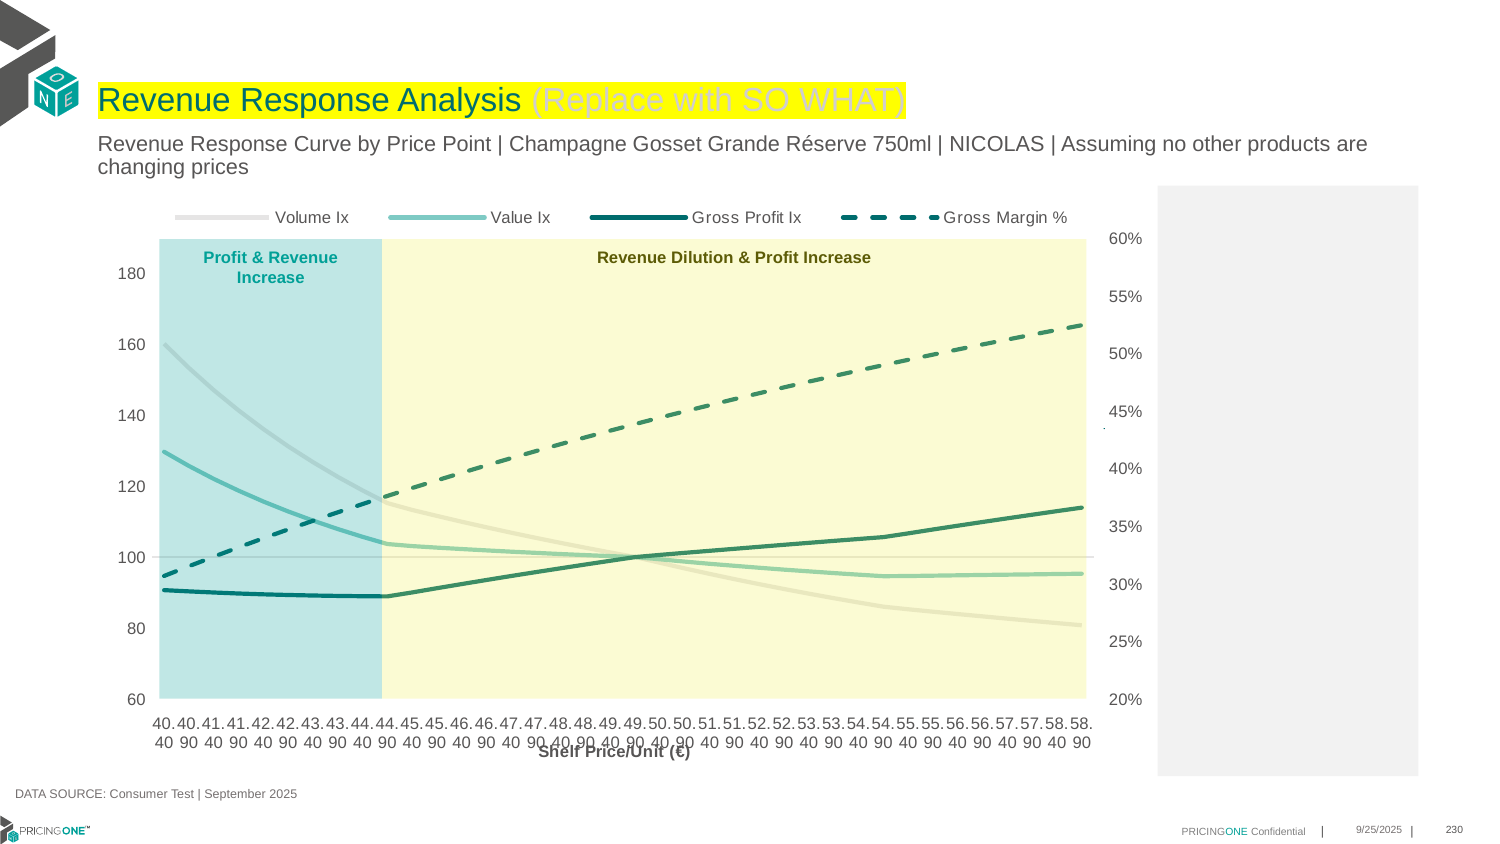

# Revenue Response Analysis (Replace with SO WHAT)

Revenue Response Curve by Price Point | Champagne Gosset Grande Réserve 750ml | NICOLAS | Assuming no other products are changing prices

### Chart:

| Category | Volume Ix | Value Ix | Gross Profit Ix | Gross Margin % |
|---|---|---|---|---|
| 40.40 | 160.21149644976242 | 129.72672516284644 | 90.67899439048513 | 0.3066627868643442 |
| 40.90 | 153.3821821811101 | 125.73310032847036 | 90.3172407477464 | 0.3151387919149024 |
| 41.40 | 147.13649392059938 | 122.08694980792632 | 90.00048456813529 | 0.32341006254394933 |
| 41.90 | 141.40899612167368 | 118.75085683171889 | 89.72719967048246 | 0.3314839281460502 |
| 42.40 | 136.14332058108815 | 115.69248875812721 | 89.49584162309111 | 0.33936737238961084 |
| 42.90 | 131.29061976985008 | 112.88372127962694 | 89.30483128489722 | 0.3470670533640911 |
| 43.40 | 126.80832803542937 | 110.29993748040687 | 89.15254281816019 | 0.3545893223345508 |
| 43.90 | 122.65916802148055 | 107.91946820276657 | 89.03729992033045 | 0.3619402412145673 |
| 44.40 | 118.81035001082591 | 105.72314437998571 | 88.95738032998428 | 0.3691255988585473 |
| 44.90 | 115.23292189459838 | 103.69393679993199 | 88.91102681910598 | 0.37615092626546776 |
| 45.40 | 113.30696608594496 | 103.0954731923454 | 90.0132005435928 | 0.3830215107779627 |
| 45.90 | 111.61013318463145 | 102.6691809193339 | 91.2146408774261 | 0.3897424093533662 |
| 46.40 | 109.97442660904579 | 102.265748437004 | 92.3899143931101 | 0.3963184609767135 |
| 46.90 | 108.39676735702888 | 101.88411766478976 | 93.54055288298801 | 0.40275429827973364 |
| 47.40 | 106.8742697587449 | 101.52329088549293 | 94.6679780644638 | 0.40905435842446214 |
| 47.90 | 105.40422682863215 | 101.18232635964921 | 95.77351035115042 | 0.4152228933052089 |
| 48.40 | 103.98409691318228 | 100.86033431718545 | 96.85837682346998 | 0.4212639791181716 |
| 48.90 | 102.61149150334828 | 100.55647328856978 | 97.92371848070218 | 0.42718152534395715 |
| 49.40 | 101.28416409573788 | 100.26994674235605 | 98.97059684750349 | 0.4329792831846054 |
| 49.90 | 100.0 | 100.0 | 100.0 | 0.43866085349337686 |
| 50.40 | 98.3794884128048 | 99.3645975539483 | 100.6267060733542 | 0.44422969423252995 |
| 50.90 | 96.78305362787046 | 98.72130313908877 | 101.20455633871681 | 0.4496891274915424 |
| 51.40 | 95.2498984357141 | 98.11122238476526 | 101.77708994840368 | 0.45504234609571015 |
| 51.90 | 93.7761291995423 | 97.53220593085263 | 102.34439386832838 | 0.46029241983274577 |
| 52.40 | 92.35816427648855 | 96.98227616787997 | 102.9065469325946 | 0.4654423013228913 |
| 52.90 | 90.99270423239498 | 96.45961127084026 | 103.46362160945056 | 0.4704948315561343 |
| 53.40 | 89.67670540542599 | 95.96253102876206 | 104.01568556935494 | 0.47545274511834273 |
| 53.90 | 88.40735633937288 | 95.48948418699655 | 104.56280302392469 | 0.4803186751265214 |
| 54.40 | 87.18205669995373 | 95.0390370816076 | 105.1050358284248 | 0.4850951578919026 |
| 54.90 | 85.99839835818209 | 94.60986339216728 | 105.642444356729 | 0.4897846373282242 |
| 55.40 | 85.26622574035143 | 94.65809770501586 | 106.69070644926745 | 0.4943894691212907 |
| 55.90 | 84.59159739185156 | 94.7561163875873 | 107.77883708906153 | 0.4989119246747674 |
| 56.40 | 83.92706719099124 | 94.85203723176922 | 108.84924434623531 | 0.5033541948460905 |
| 56.90 | 83.27239023059705 | 94.94588438812256 | 109.90229699002263 | 0.5077183934854044 |
| 57.40 | 82.62733074854225 | 95.037682714598 | 110.93835369110651 | 0.5120065607895384 |
| 57.90 | 81.99166161369239 | 95.1274576380367 | 111.95776336416156 | 0.5162206664822022 |
| 58.40 | 81.36516385098376 | 95.2152350305831 | 112.96086549427076 | 0.5203626128308135 |
| 58.90 | 80.74762620210436 | 95.30104109958583 | 113.94799044849347 | 0.524434237509669 |
Profit & Revenue Increase
Revenue Dilution & Profit Increase

DATA SOURCE: Consumer Test | September 2025

9/25/2025
230